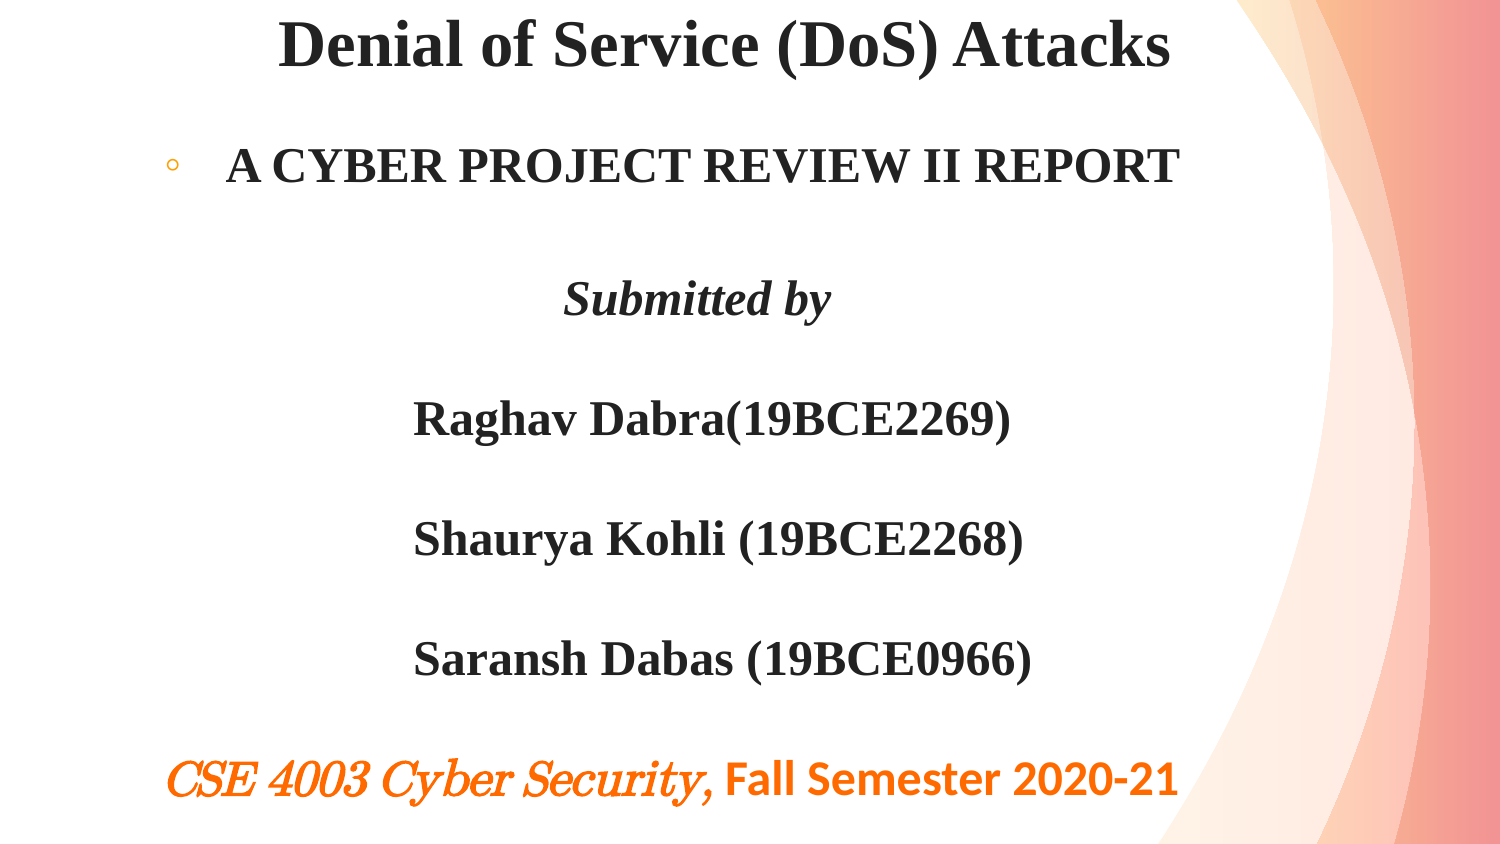

# Denial of Service (DoS) Attacks
A CYBER PROJECT REVIEW II REPORT
                                Submitted by
  
	        Raghav Dabra(19BCE2269)
	        Shaurya Kohli (19BCE2268)
	        Saransh Dabas (19BCE0966)
CSE 4003 Cyber Security, Fall Semester 2020-21